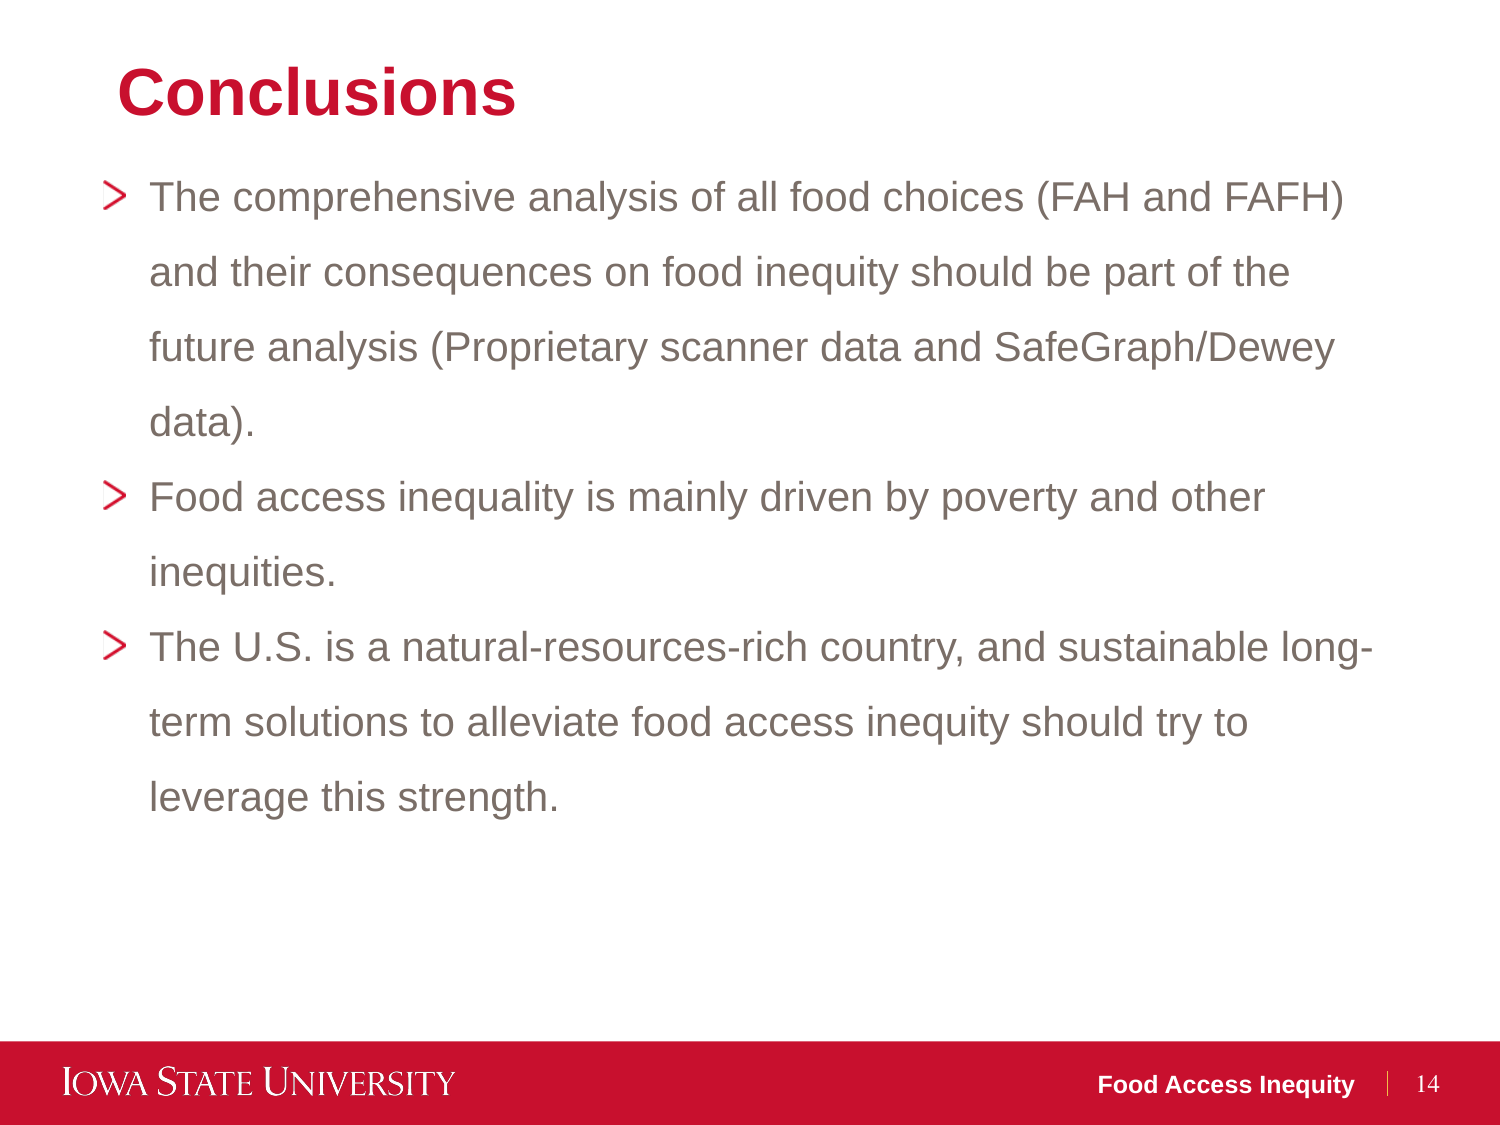

# Conclusions
The comprehensive analysis of all food choices (FAH and FAFH) and their consequences on food inequity should be part of the future analysis (Proprietary scanner data and SafeGraph/Dewey data).
Food access inequality is mainly driven by poverty and other inequities.
The U.S. is a natural-resources-rich country, and sustainable long-term solutions to alleviate food access inequity should try to leverage this strength.

2023
Q1 2023
Q4 2022